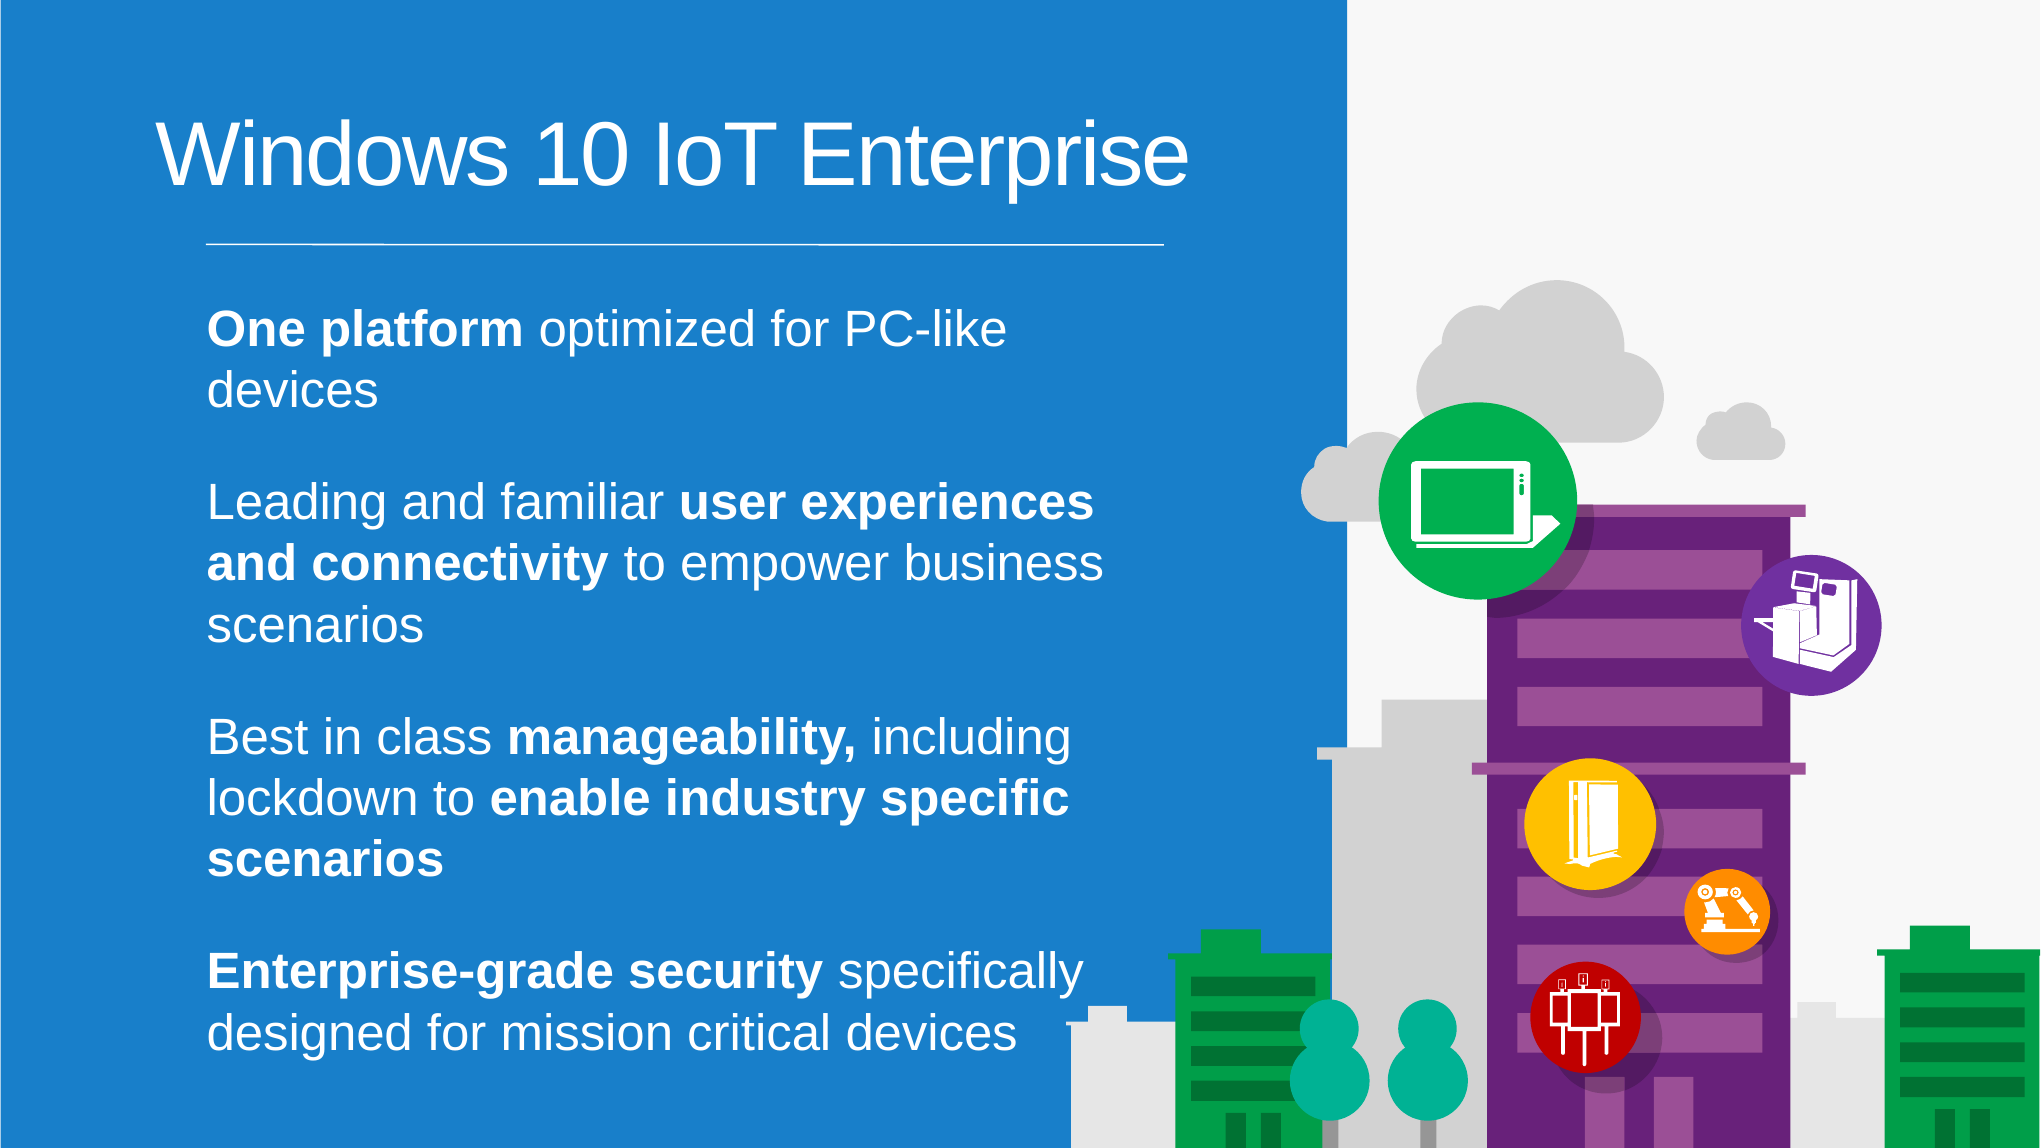

Windows 10 IoT Enterprise

One platform optimized for PC-like devices
Leading and familiar user experiences and connectivity to empower business scenarios
Best in class manageability, including lockdown to enable industry specific scenarios
Enterprise-grade security specifically designed for mission critical devices